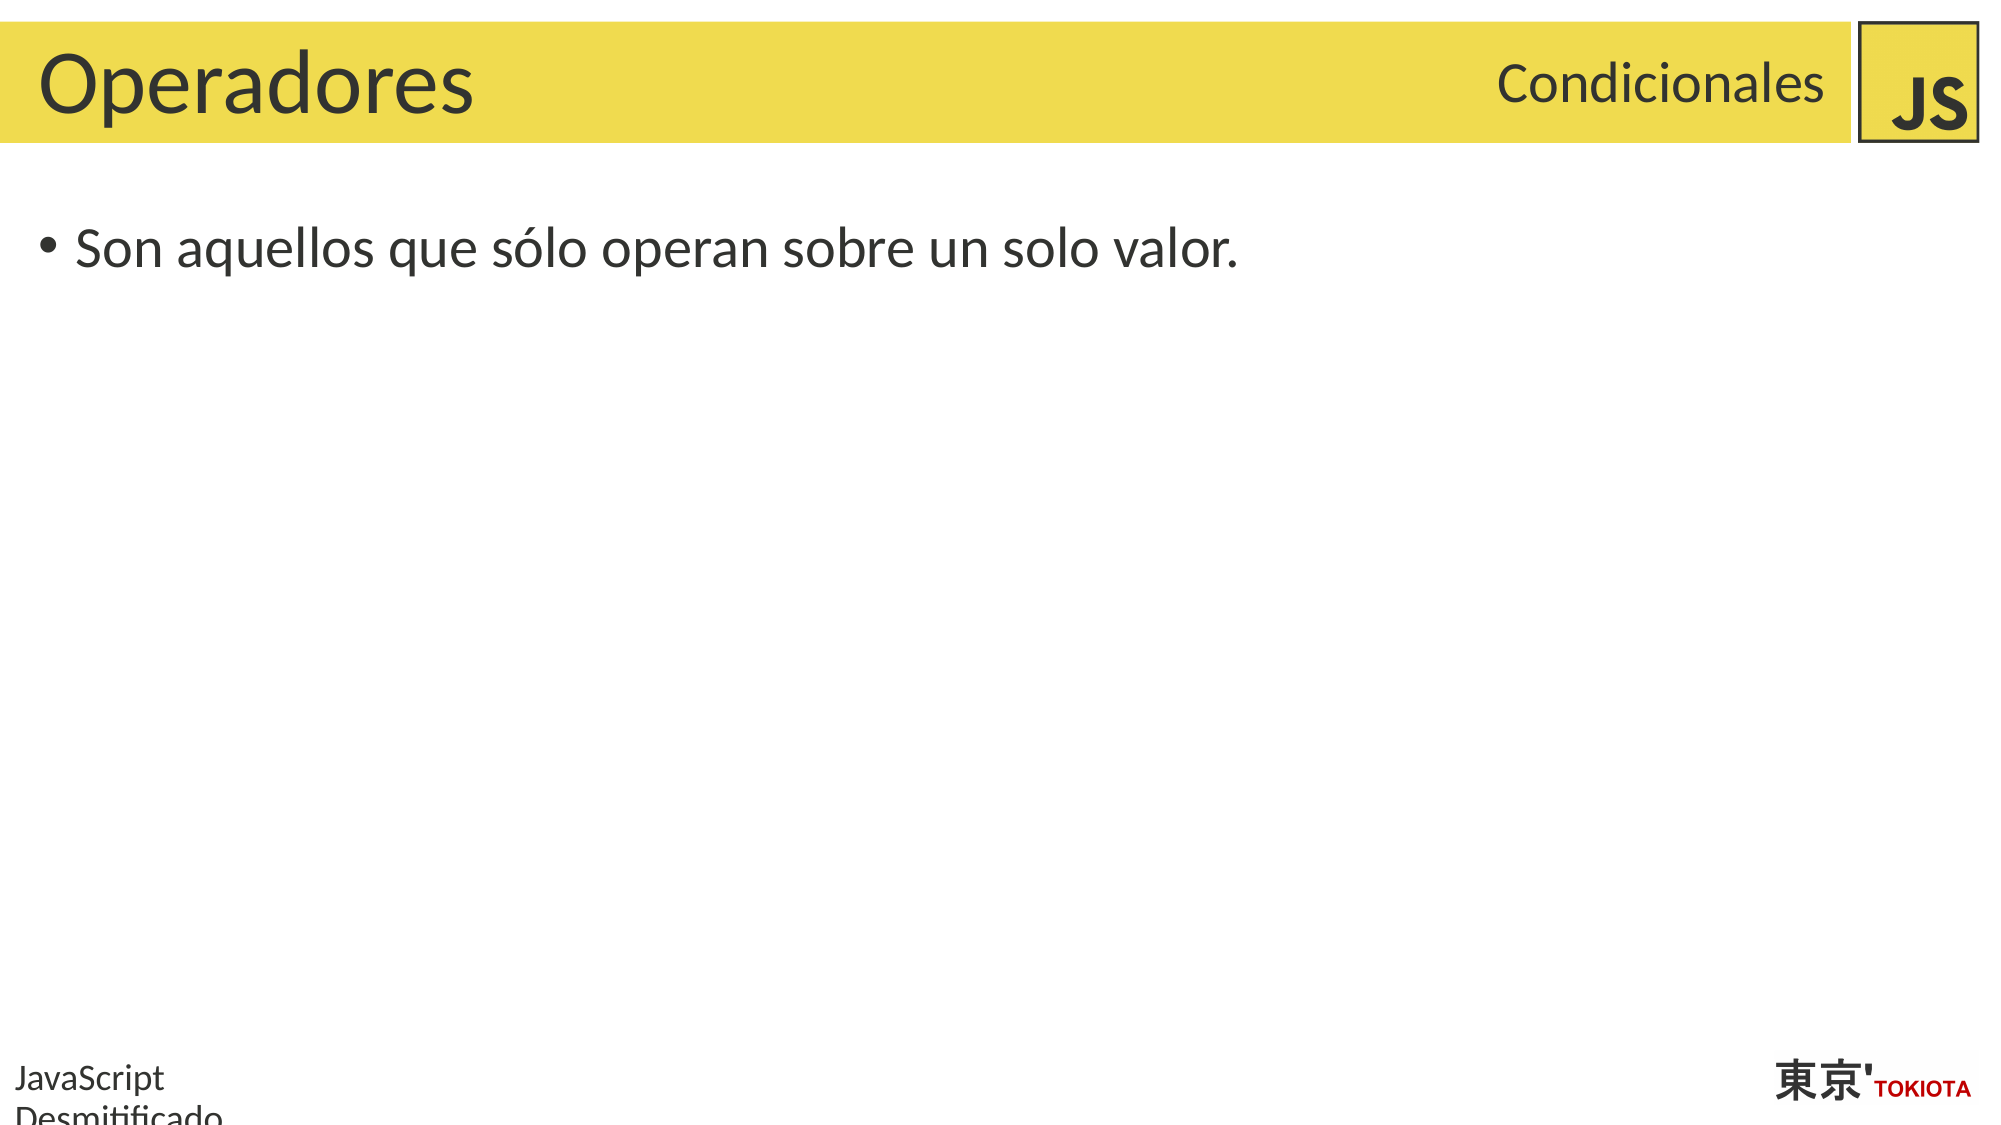

# Operadores
Condicionales
Son aquellos que sólo operan sobre un solo valor.